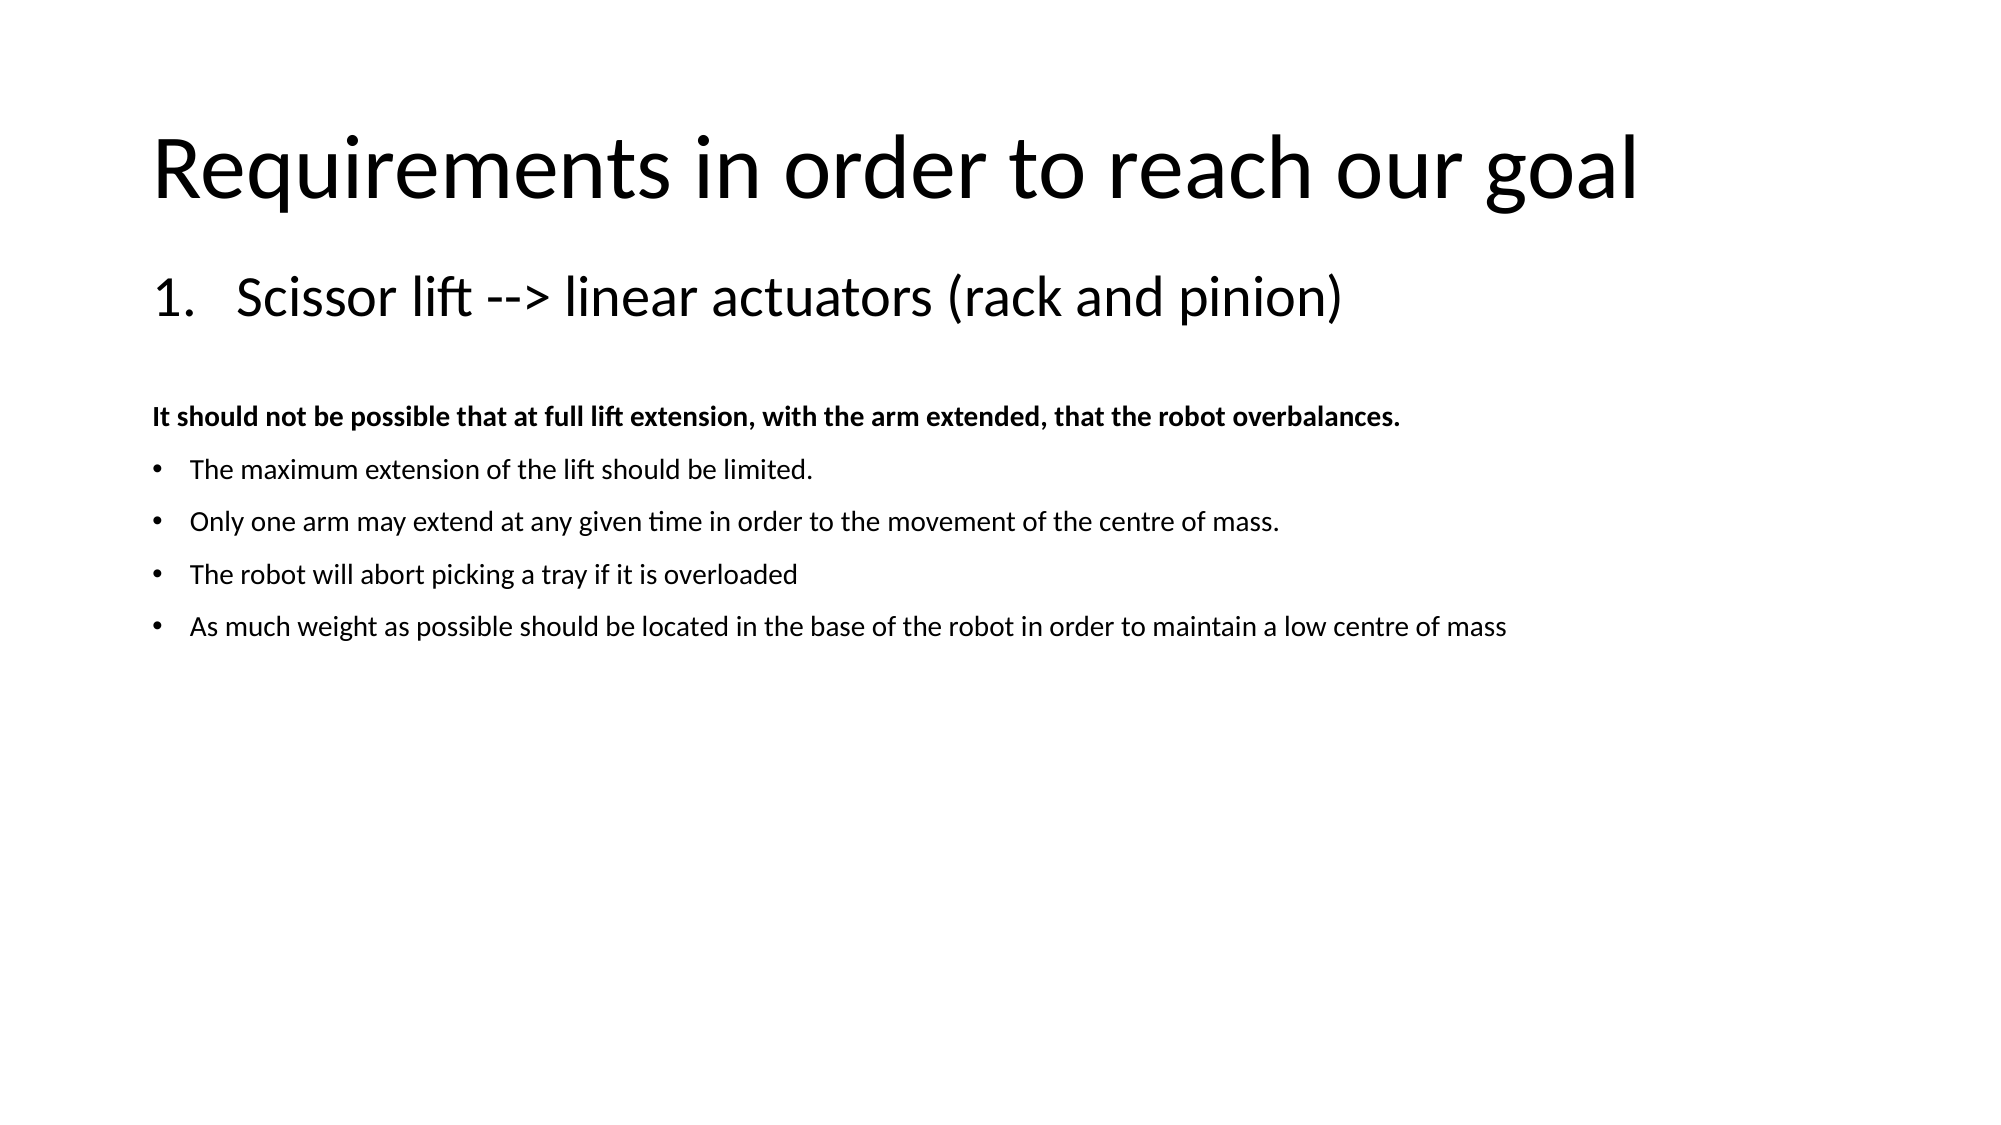

# Requirements in order to reach our goal
Scissor lift --> linear actuators (rack and pinion)

It should not be possible that at full lift extension, with the arm extended, that the robot overbalances.
The maximum extension of the lift should be limited.
Only one arm may extend at any given time in order to the movement of the centre of mass.
The robot will abort picking a tray if it is overloaded
As much weight as possible should be located in the base of the robot in order to maintain a low centre of mass